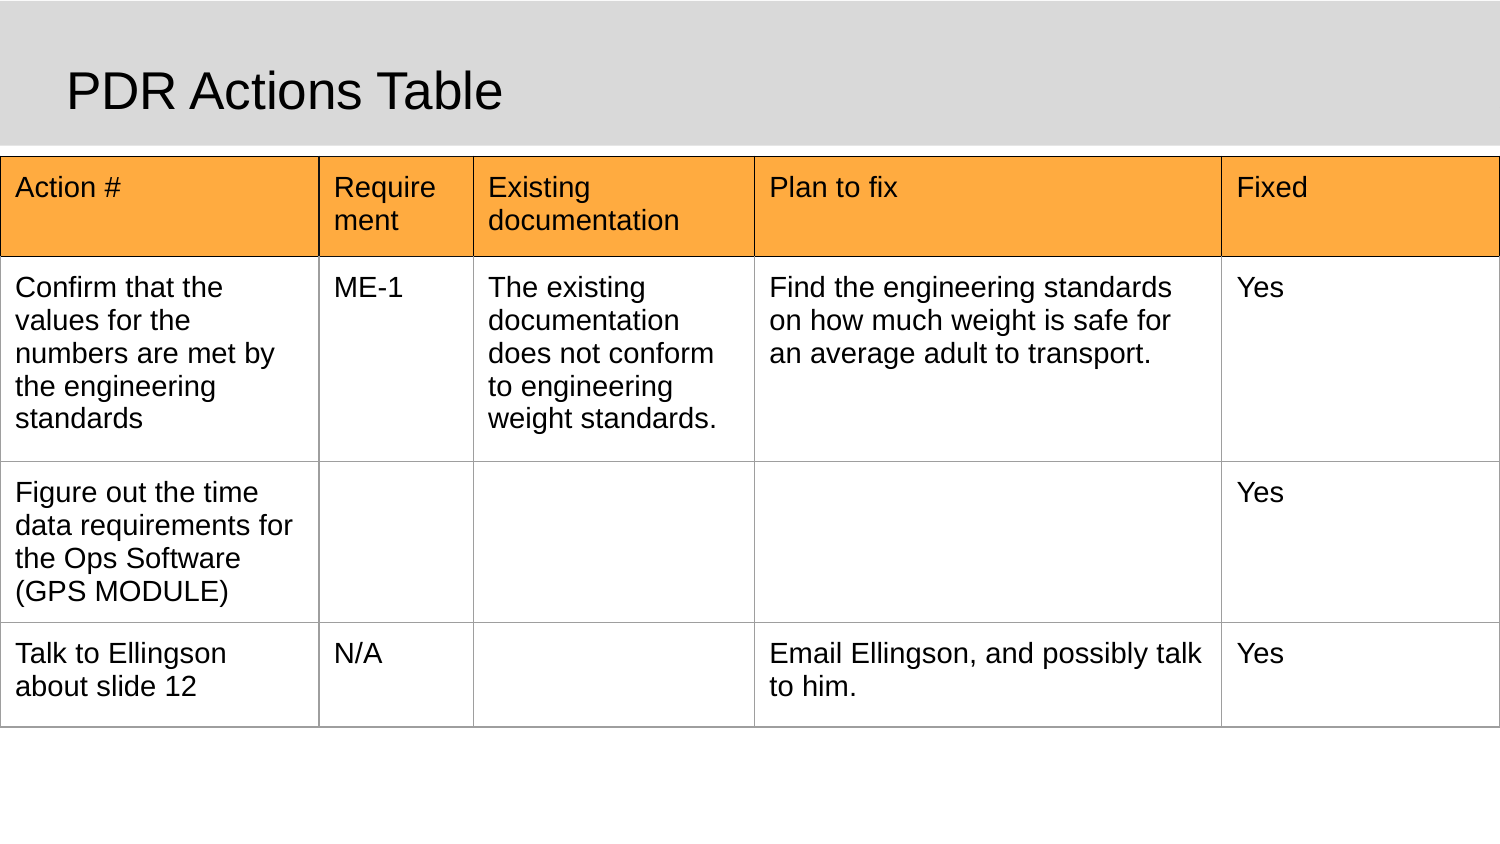

# PDR Actions Table
|  | Confirm that the values for the numbers are met by the engineering standards.- Done | Figure out the time data requirements for the Ops Software (GPS MODULE) <- Ethan or Samuel | Talk to Dr. Ellingson about slide 12. <-I Emailed Him, Will Update Wednesday |
| --- | --- | --- | --- |
| Talk to Dr. Ellingson about the GUI on slide 13. <-I Emailed Him, Will Update Wednesday | Add A QT Mock | Add power chart to power slides, that says the amount of power used for each mode. <-Done | Resolve the data sampling issue-might need more storage <- Samuel |
| Work on the storage capacity requirements (8-bit vs 14-bit) <- Samuel | Operations software derived requirements (spectrum, FFT) need to be fixed.<- Samuel | Risks (give top 5) should have likelihood and consequence - Done | Make a power down sequence, so that the system is ready for an emergency stop. <-Jared |
| Action # | Requirement | Existing documentation | Plan to fix | Fixed |
| --- | --- | --- | --- | --- |
| Confirm that the values for the numbers are met by the engineering standards | ME-1 | The existing documentation does not conform to engineering weight standards. | Find the engineering standards on how much weight is safe for an average adult to transport. | Yes |
| Figure out the time data requirements for the Ops Software (GPS MODULE) |  |  |  | Yes |
| Talk to Ellingson about slide 12 | N/A |  | Email Ellingson, and possibly talk to him. | Yes |